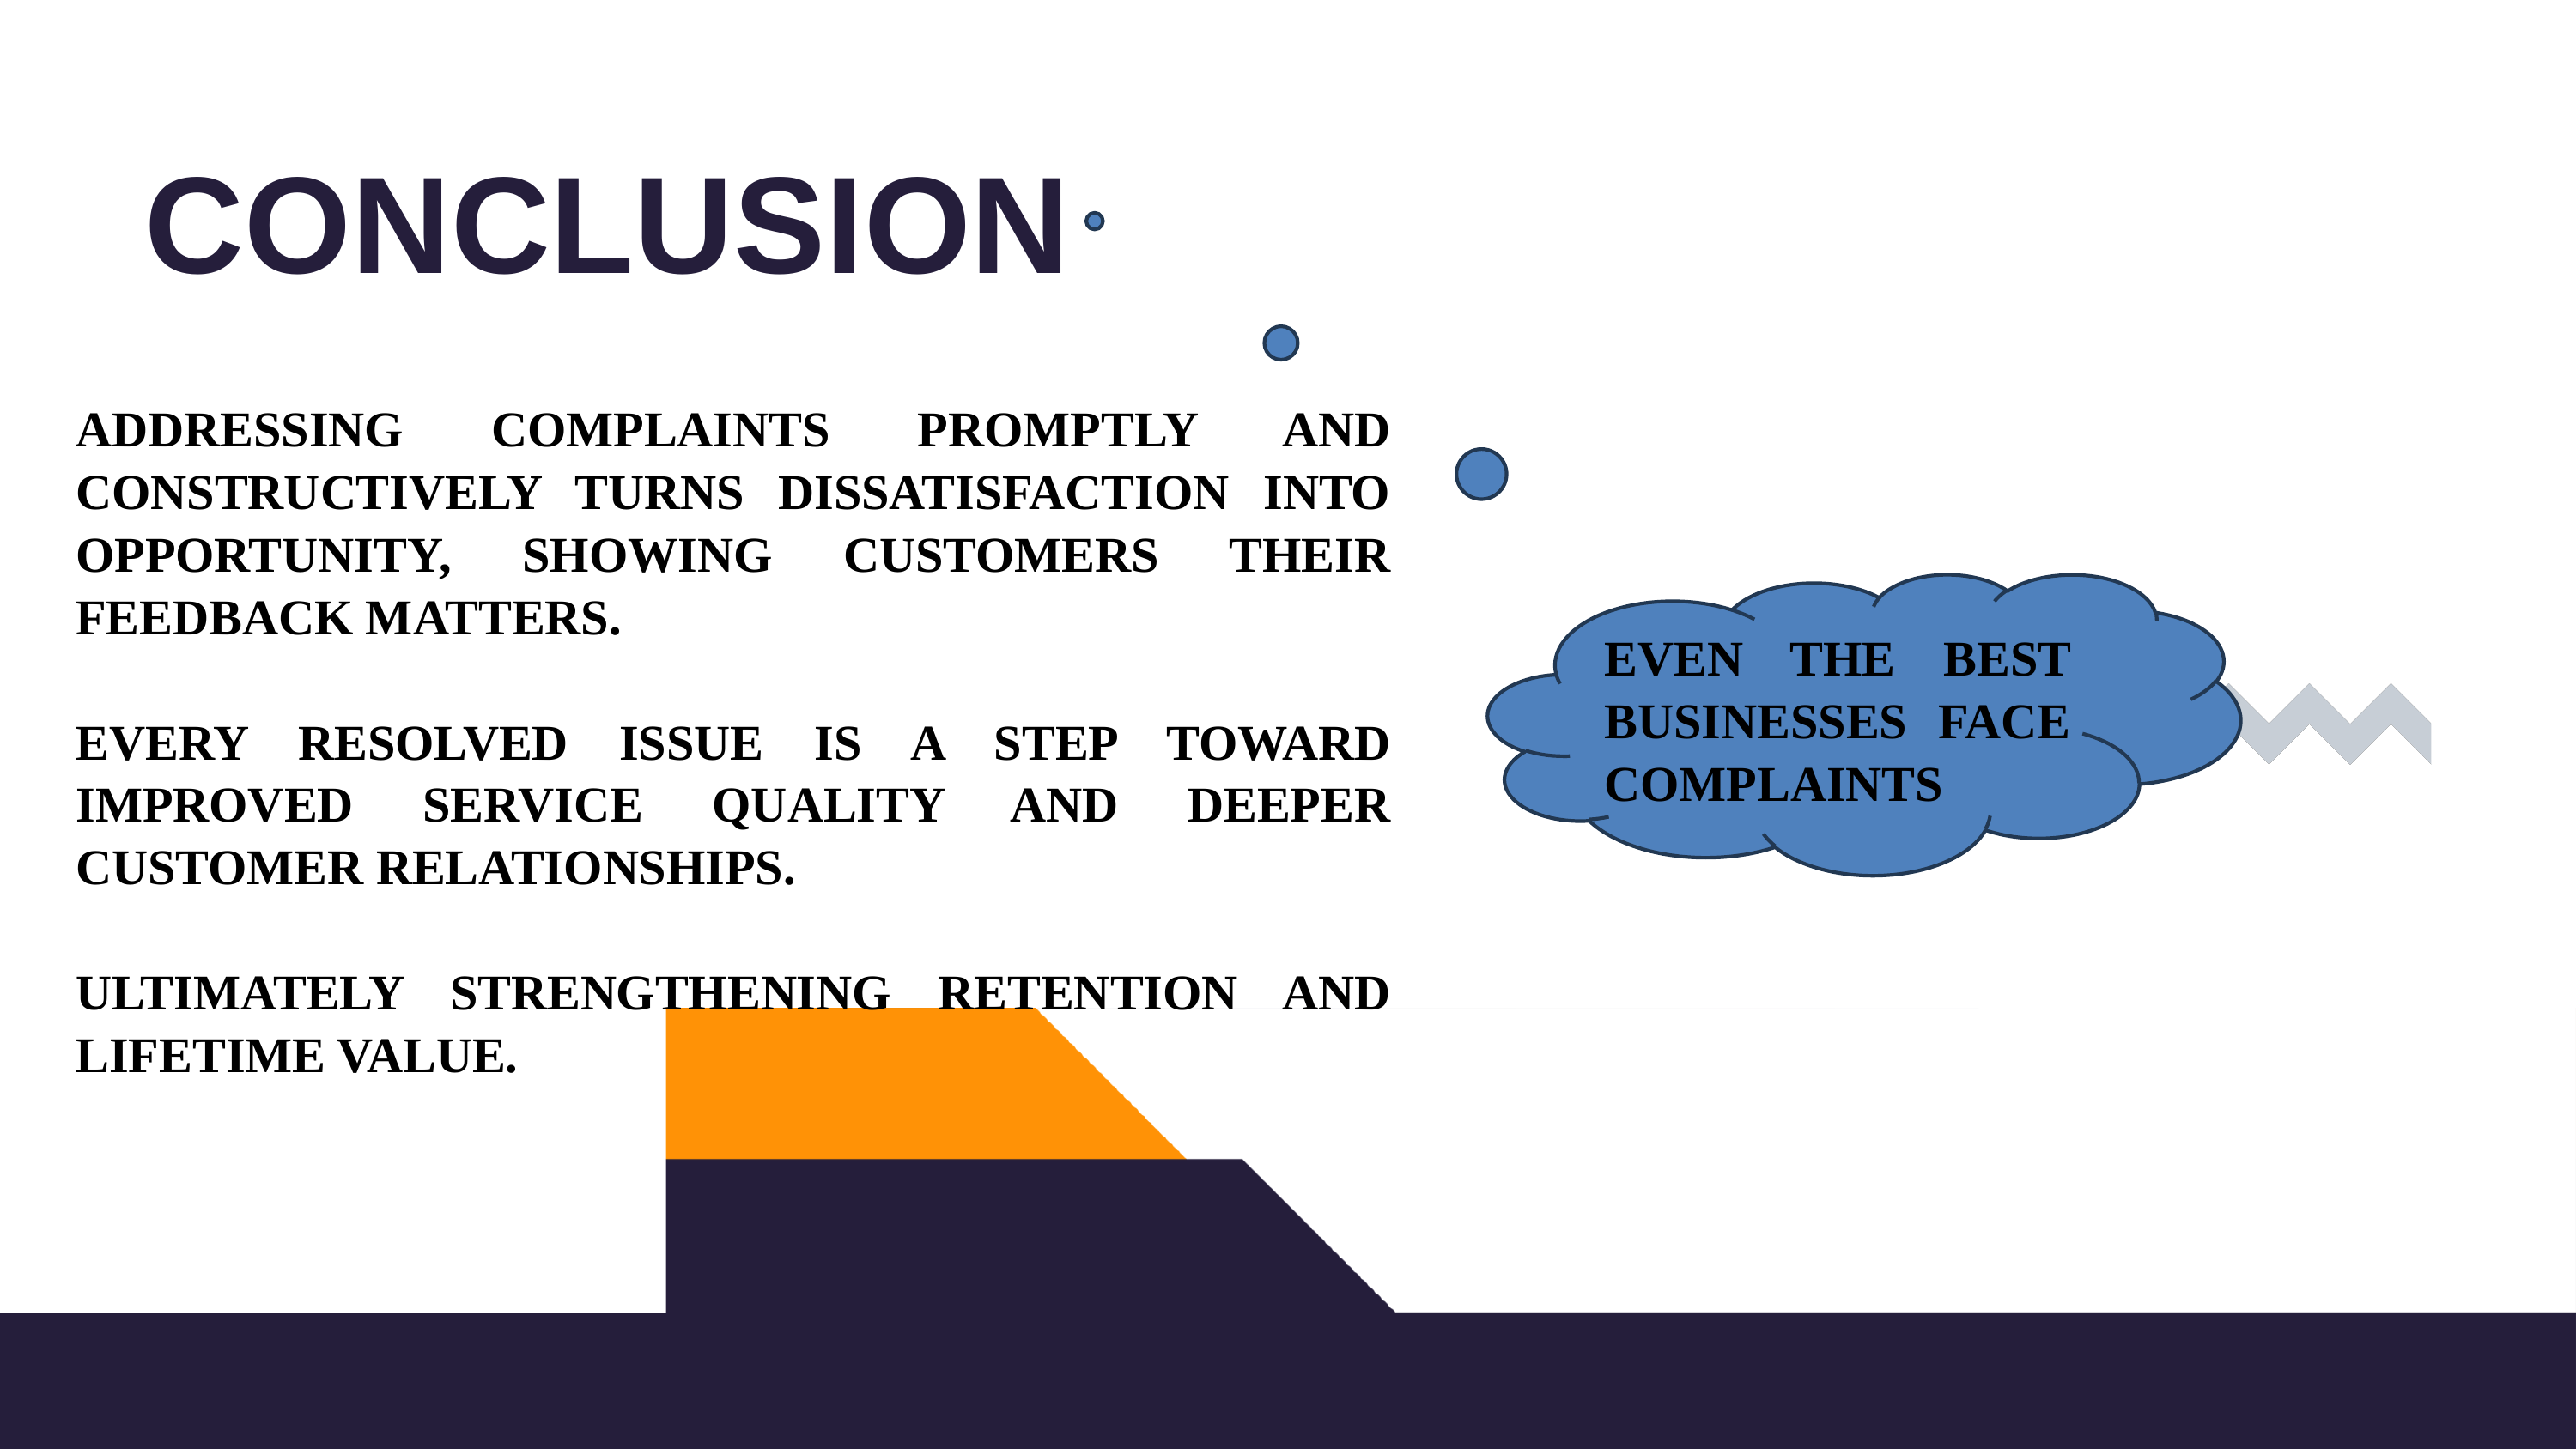

CONCLUSION

ADDRESSING COMPLAINTS PROMPTLY AND CONSTRUCTIVELY TURNS DISSATISFACTION INTO OPPORTUNITY, SHOWING CUSTOMERS THEIR FEEDBACK MATTERS.

EVERY RESOLVED ISSUE IS A STEP TOWARD IMPROVED SERVICE QUALITY AND DEEPER CUSTOMER RELATIONSHIPS.

ULTIMATELY STRENGTHENING RETENTION AND LIFETIME VALUE.

EVEN THE BEST BUSINESSES FACE COMPLAINTS